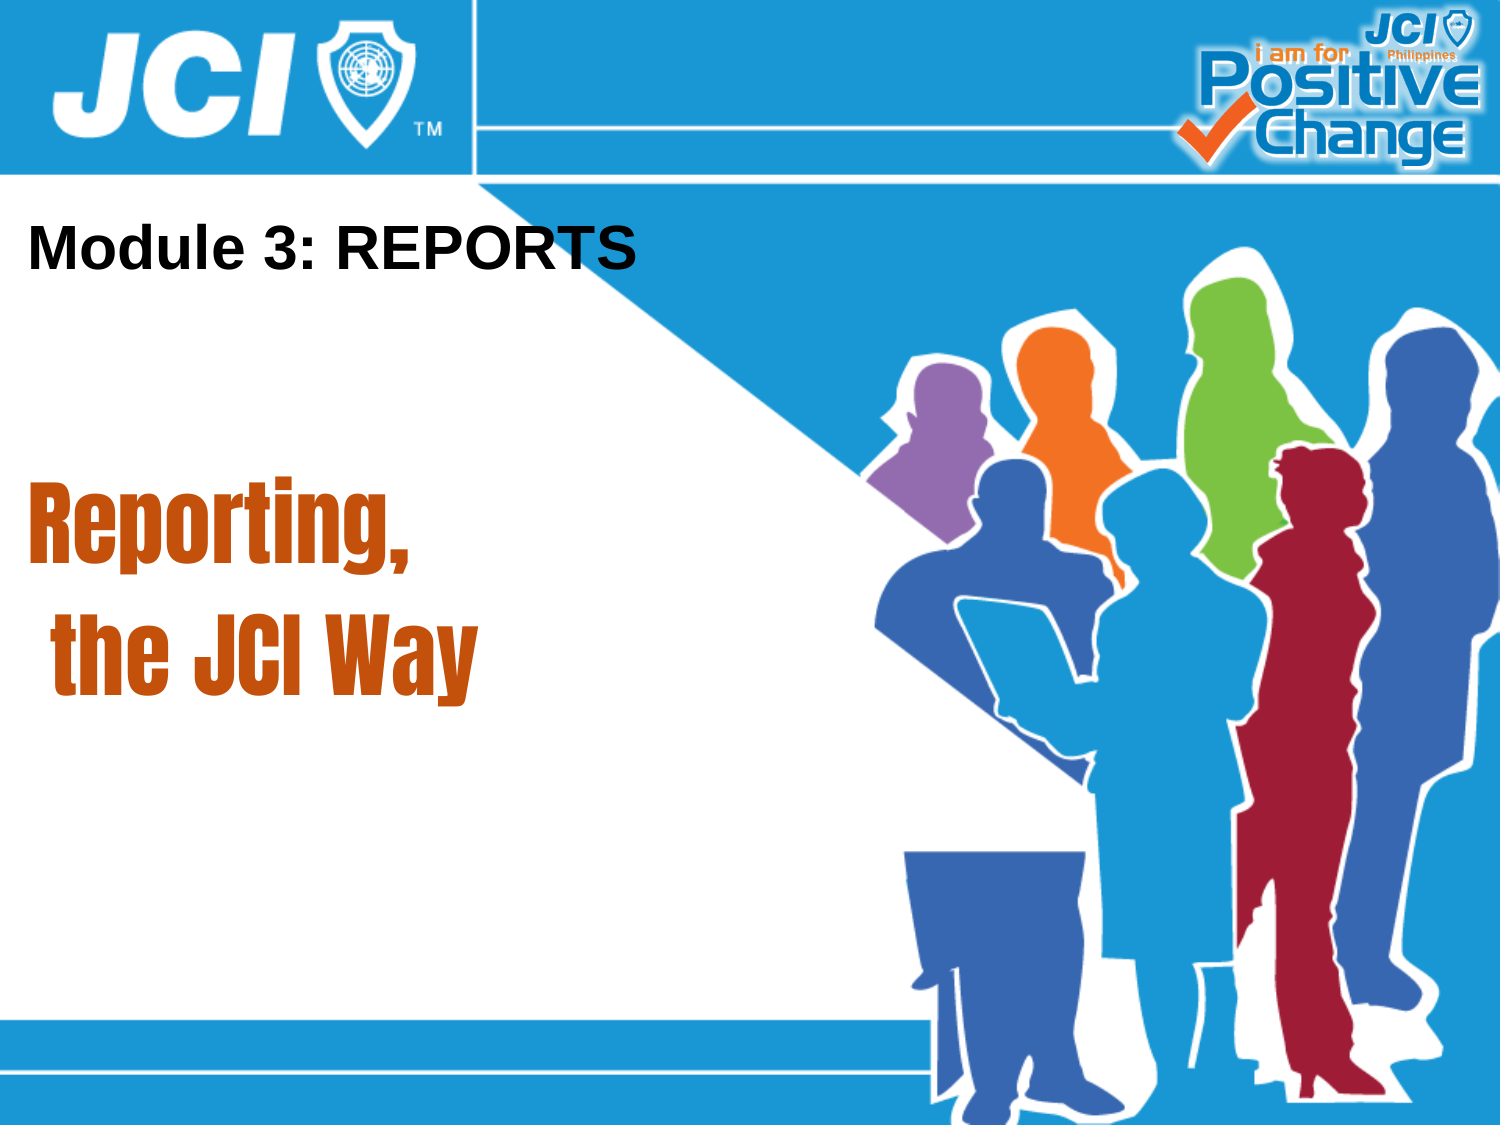

Module 3: REPORTS
Reporting,
 the JCI Way